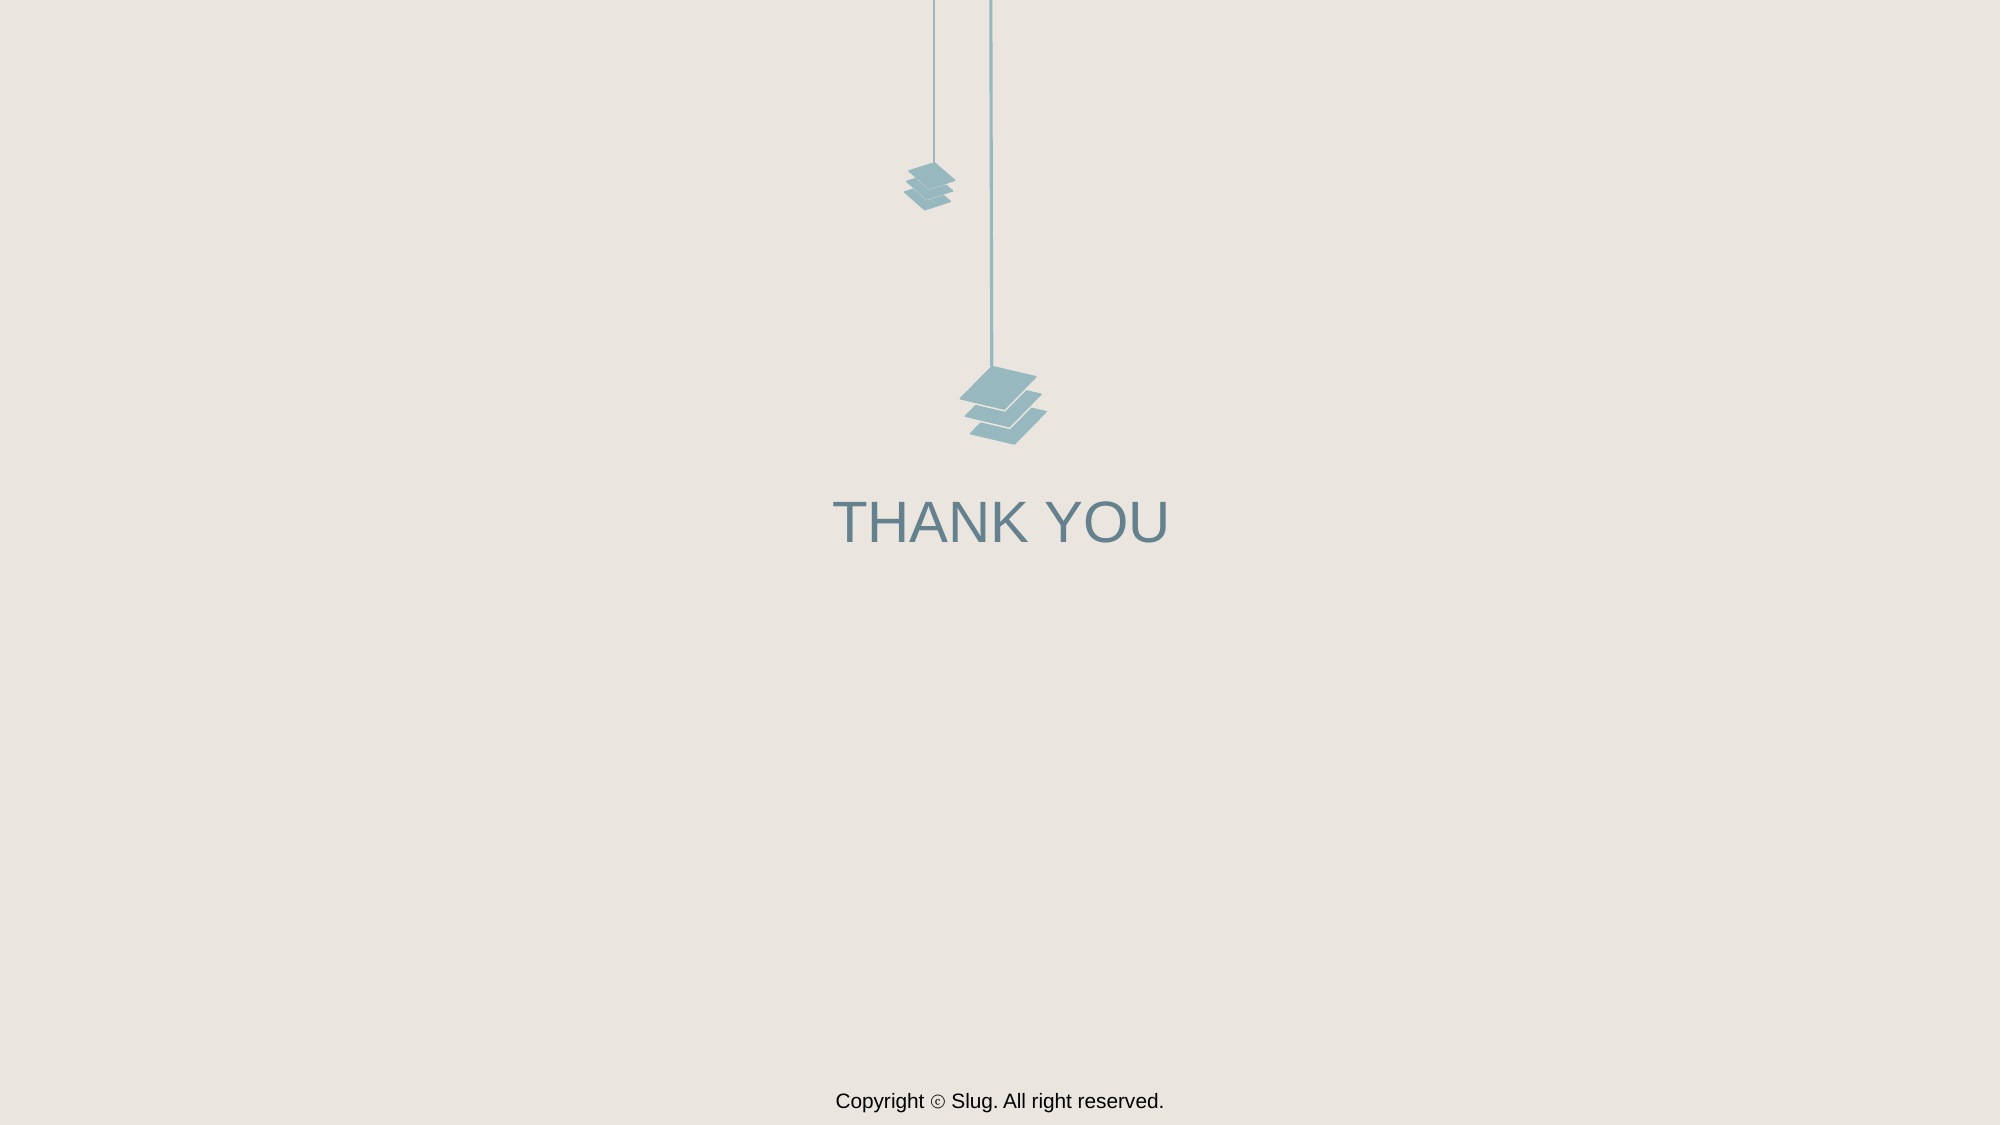

THANK YOU
Copyright ⓒ Slug. All right reserved.